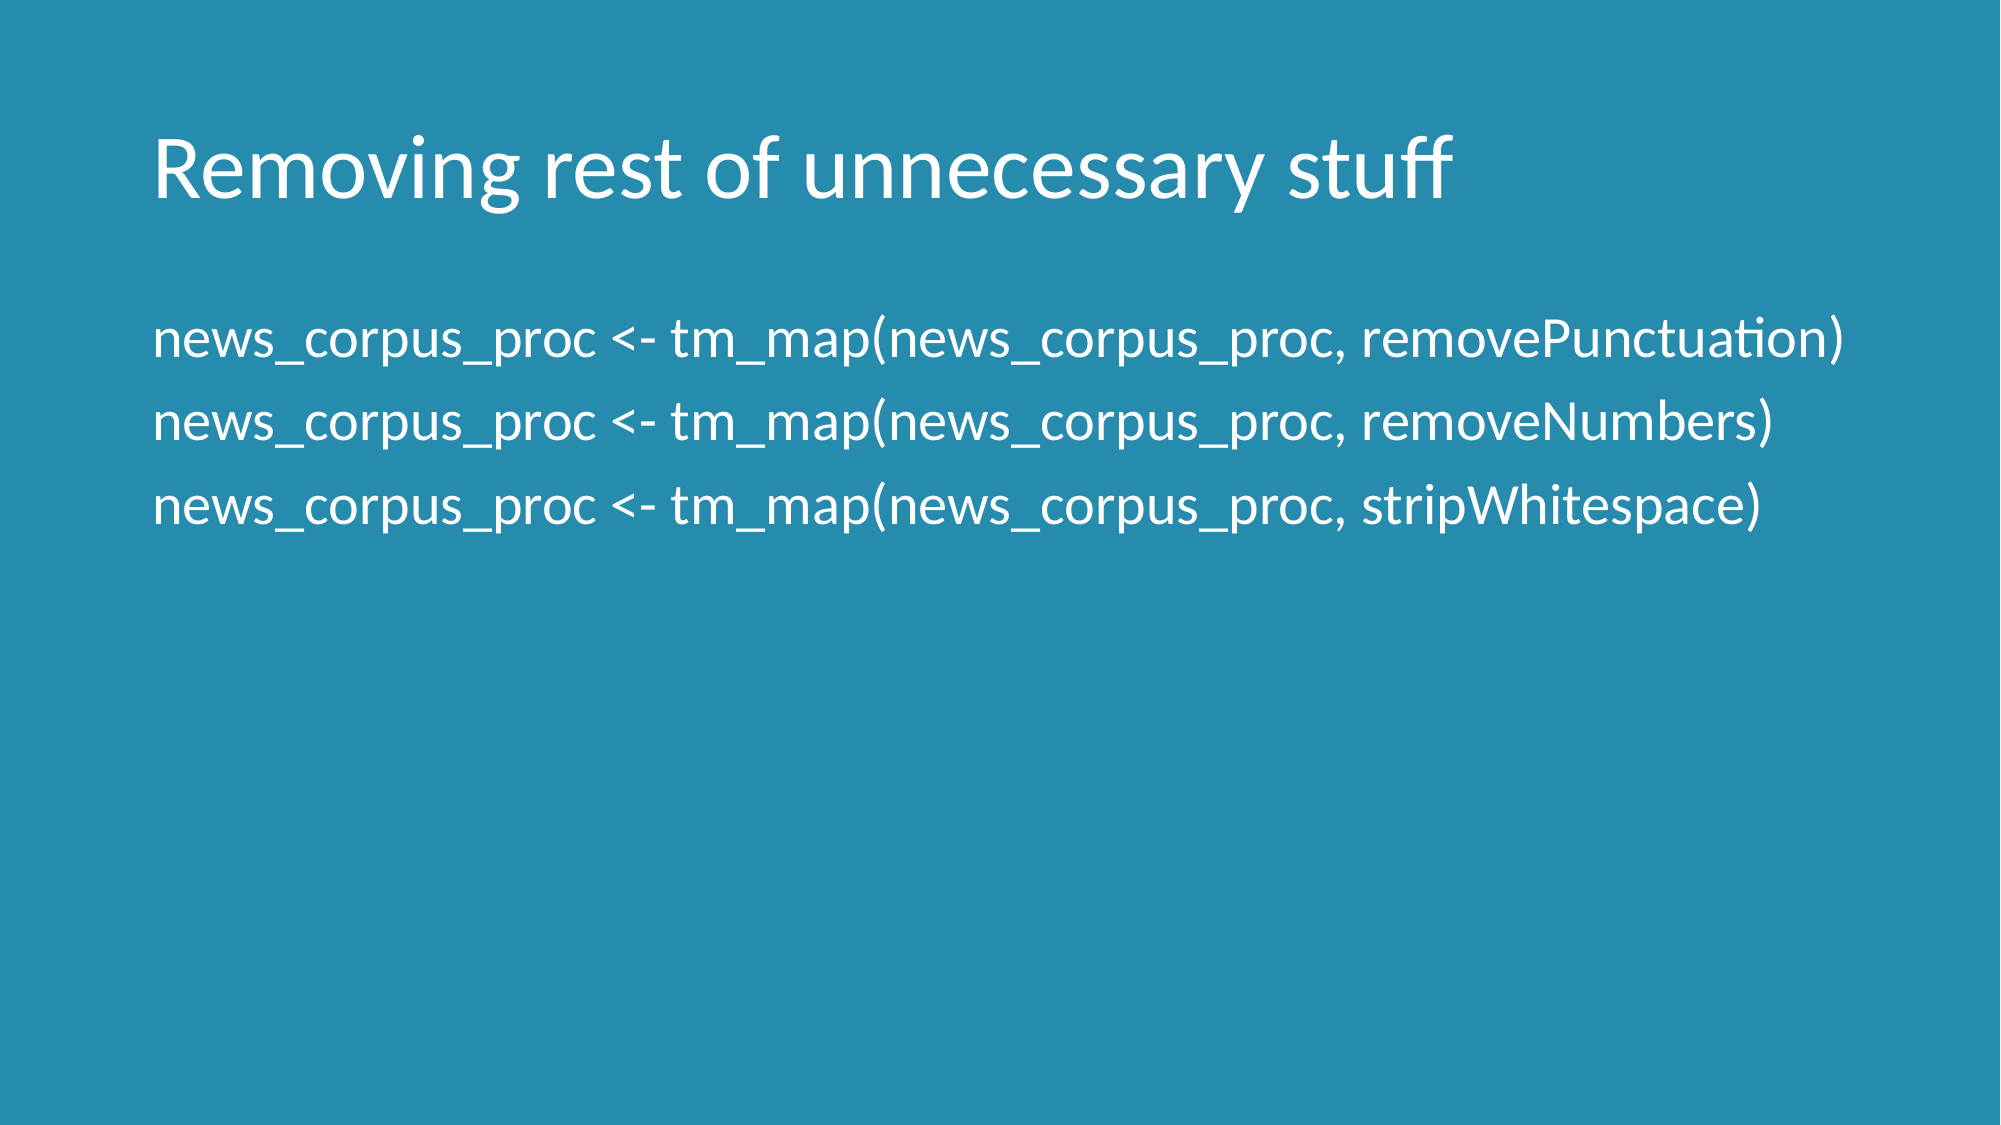

# Removing rest of unnecessary stuff
news_corpus_proc <- tm_map(news_corpus_proc, removePunctuation)
news_corpus_proc <- tm_map(news_corpus_proc, removeNumbers)
news_corpus_proc <- tm_map(news_corpus_proc, stripWhitespace)